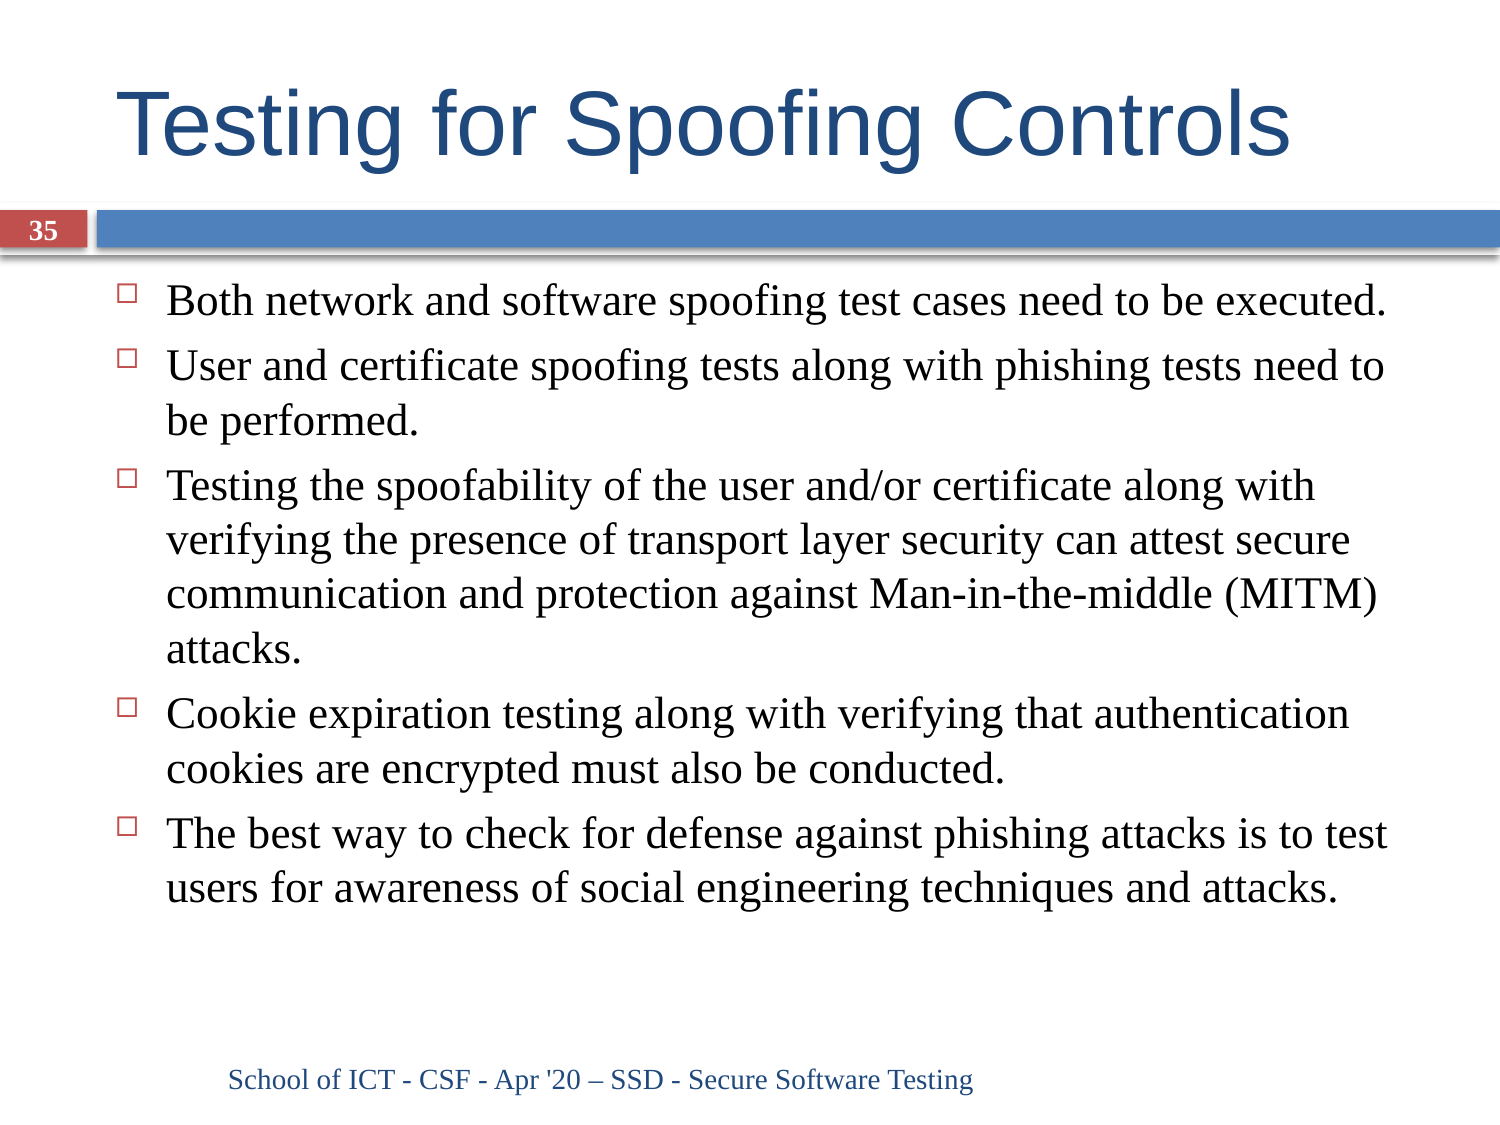

# Testing for Spoofing Controls
35
Both network and software spoofing test cases need to be executed.
User and certificate spoofing tests along with phishing tests need to be performed.
Testing the spoofability of the user and/or certificate along with verifying the presence of transport layer security can attest secure communication and protection against Man-in-the-middle (MITM) attacks.
Cookie expiration testing along with verifying that authentication cookies are encrypted must also be conducted.
The best way to check for defense against phishing attacks is to test users for awareness of social engineering techniques and attacks.
School of ICT - CSF - Apr '20 – SSD - Secure Software Testing